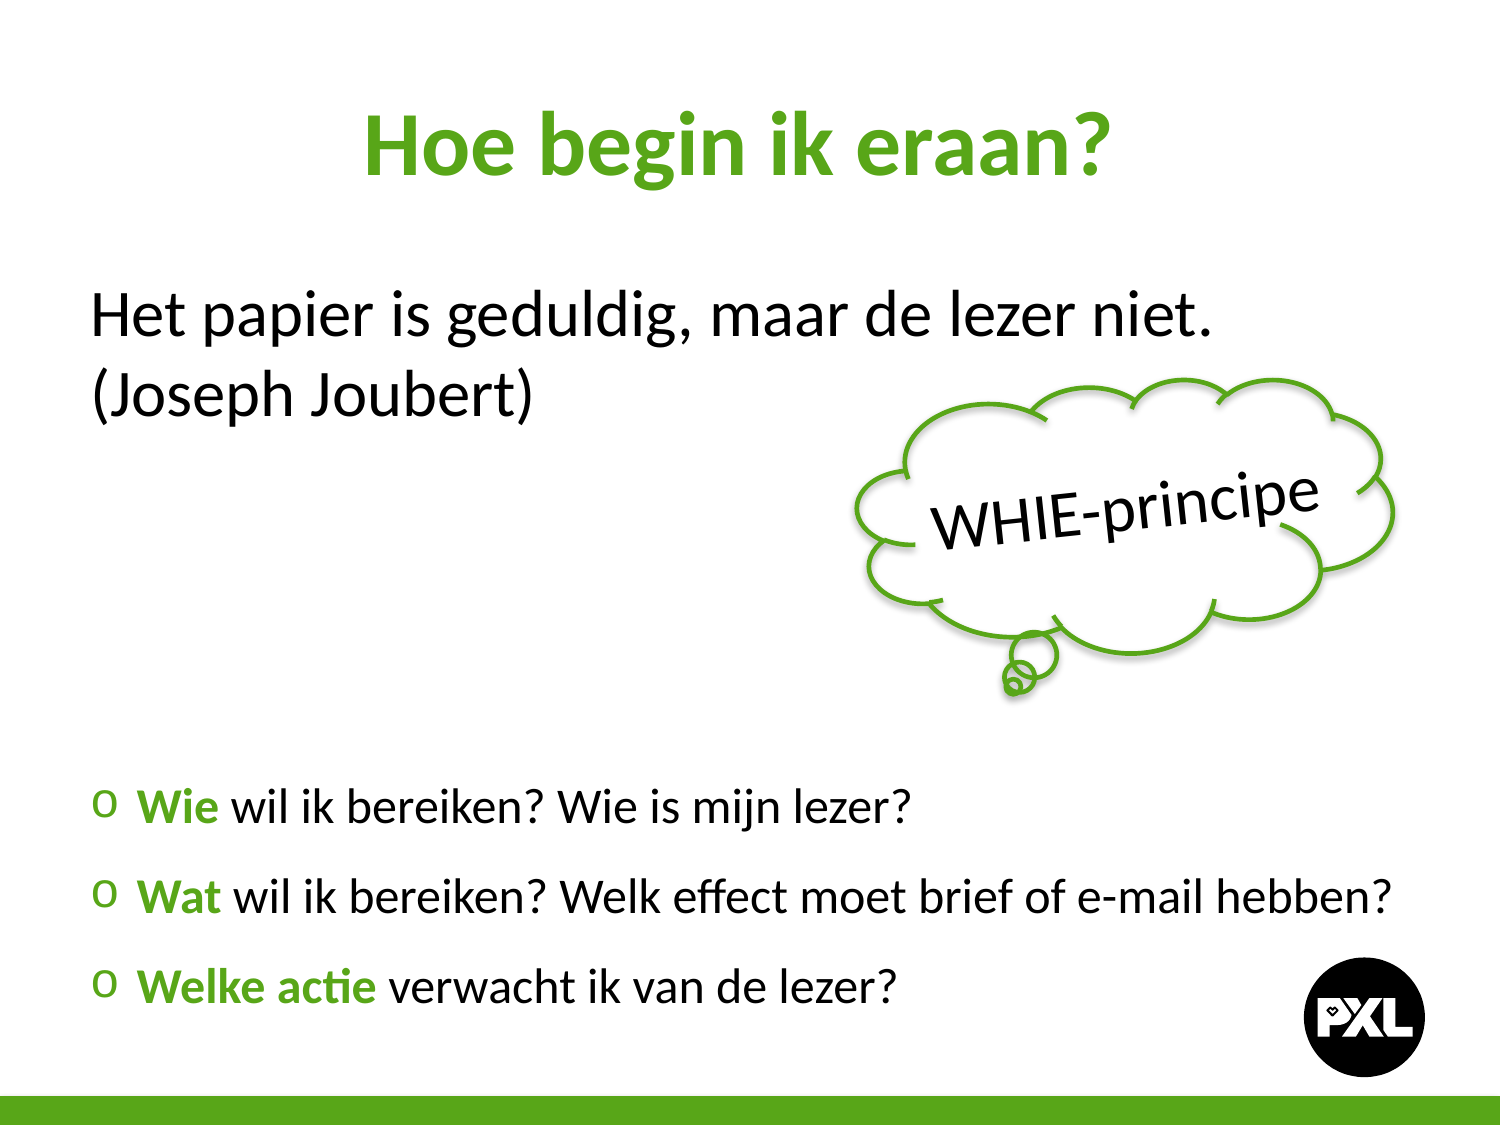

# Hoe begin ik eraan?
Het papier is geduldig, maar de lezer niet. (Joseph Joubert)

WHIE-principe
Wie wil ik bereiken? Wie is mijn lezer?
Wat wil ik bereiken? Welk effect moet brief of e-mail hebben?
Welke actie verwacht ik van de lezer?